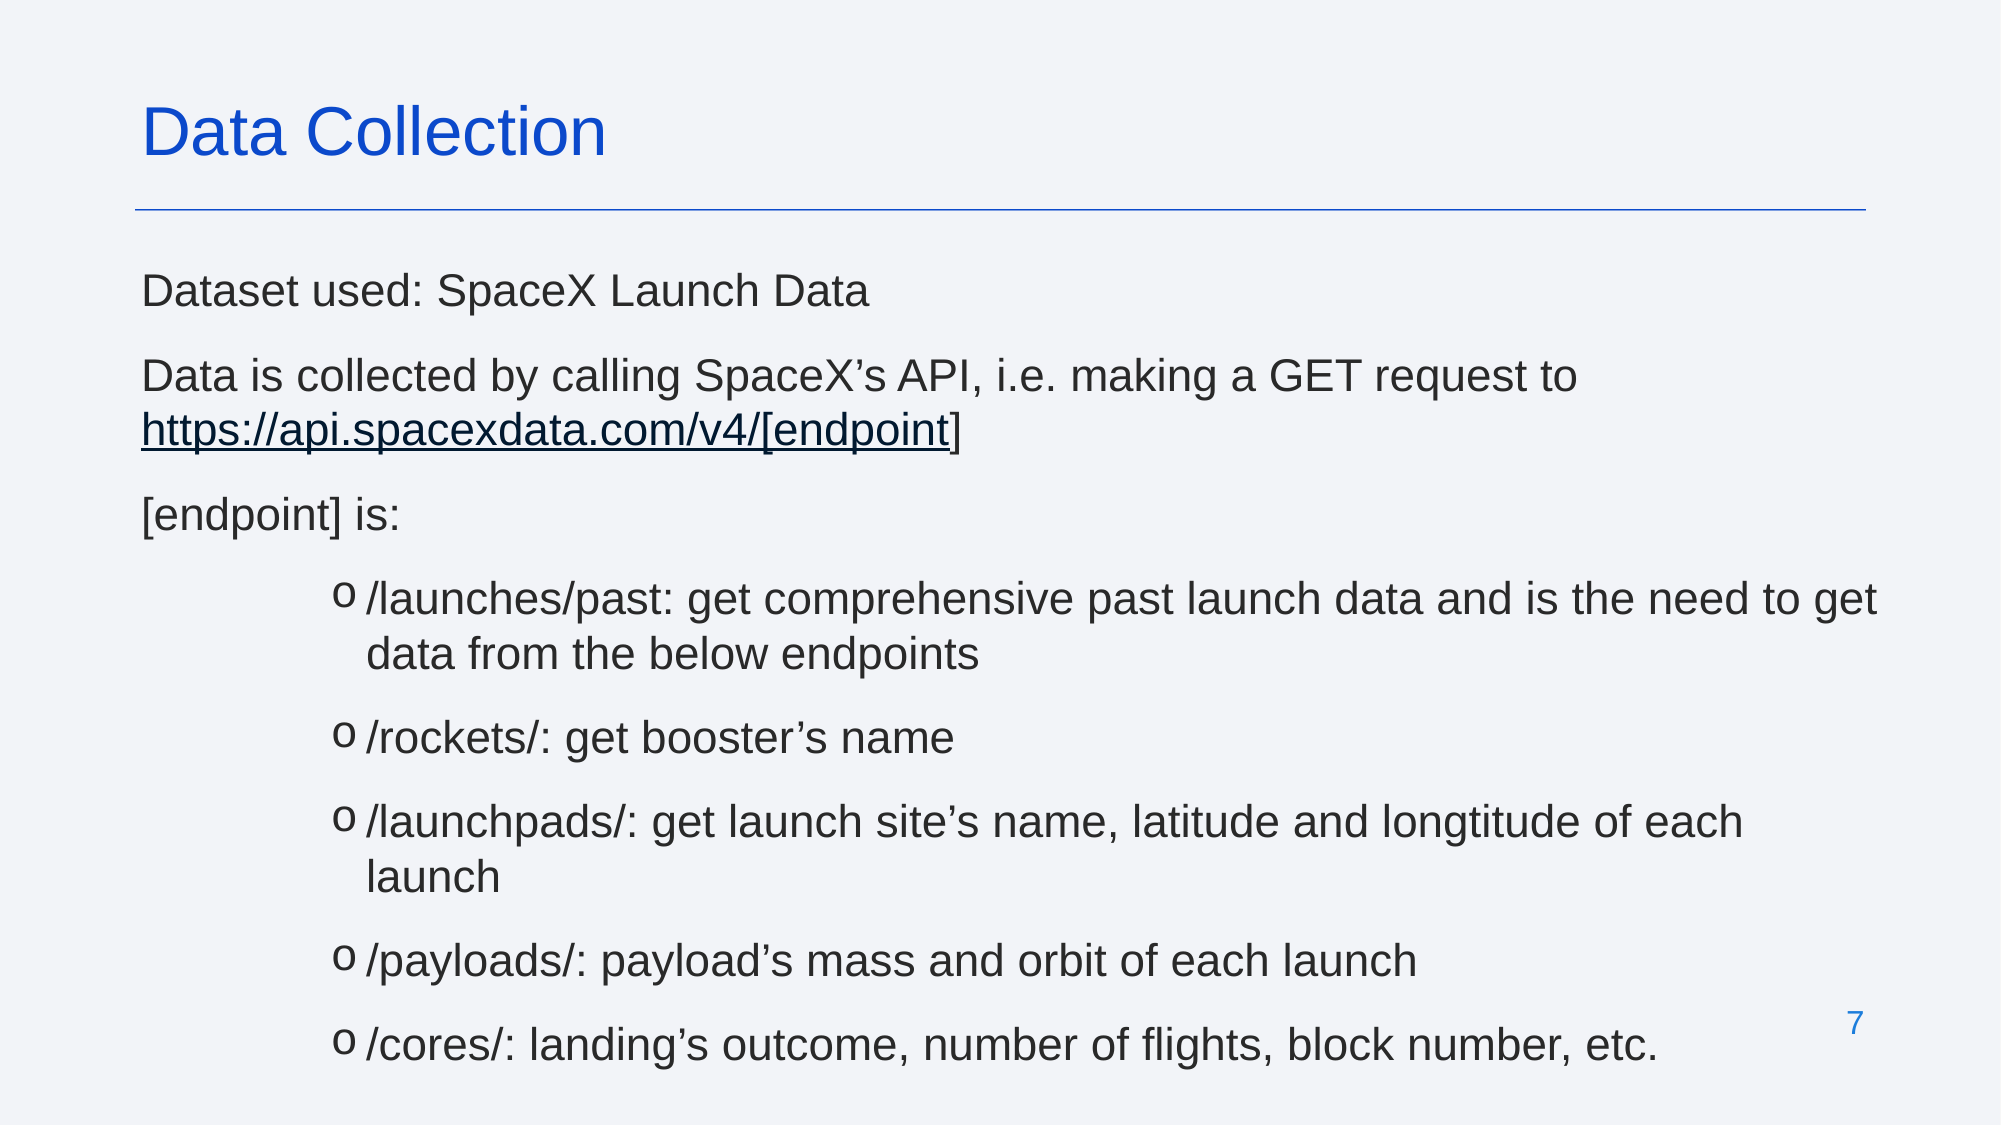

Data Collection
Dataset used: SpaceX Launch Data
Data is collected by calling SpaceX’s API, i.e. making a GET request to https://api.spacexdata.com/v4/[endpoint]
[endpoint] is:
/launches/past: get comprehensive past launch data and is the need to get data from the below endpoints
/rockets/: get booster’s name
/launchpads/: get launch site’s name, latitude and longtitude of each launch
/payloads/: payload’s mass and orbit of each launch
/cores/: landing’s outcome, number of flights, block number, etc.
7